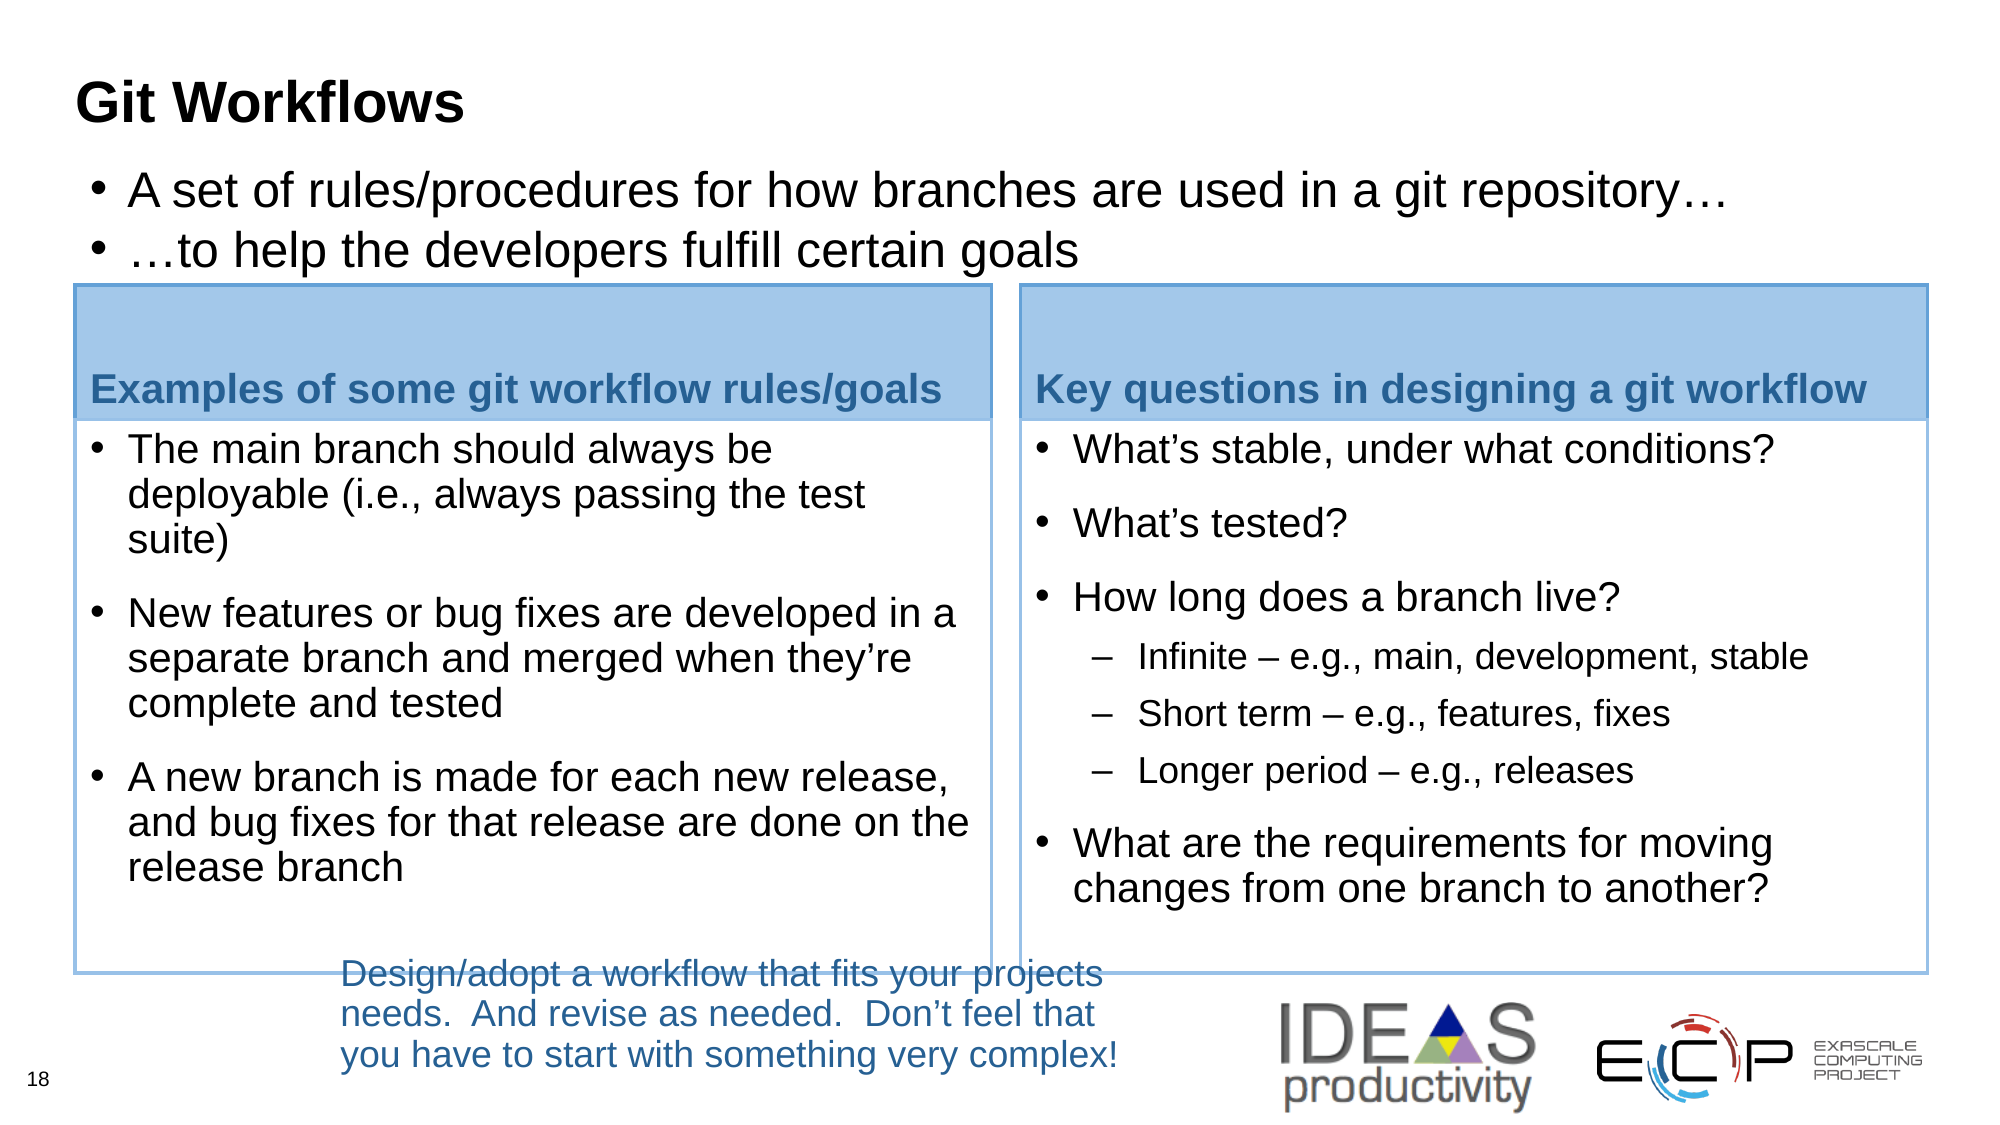

# Git Workflows
A set of rules/procedures for how branches are used in a git repository…
…to help the developers fulfill certain goals
Examples of some git workflow rules/goals
Key questions in designing a git workflow
The main branch should always be deployable (i.e., always passing the test suite)
New features or bug fixes are developed in a separate branch and merged when they’re complete and tested
A new branch is made for each new release, and bug fixes for that release are done on the release branch
What’s stable, under what conditions?
What’s tested?
How long does a branch live?
Infinite – e.g., main, development, stable
Short term – e.g., features, fixes
Longer period – e.g., releases
What are the requirements for moving changes from one branch to another?
Design/adopt a workflow that fits your projects needs.  And revise as needed.  Don’t feel that you have to start with something very complex!